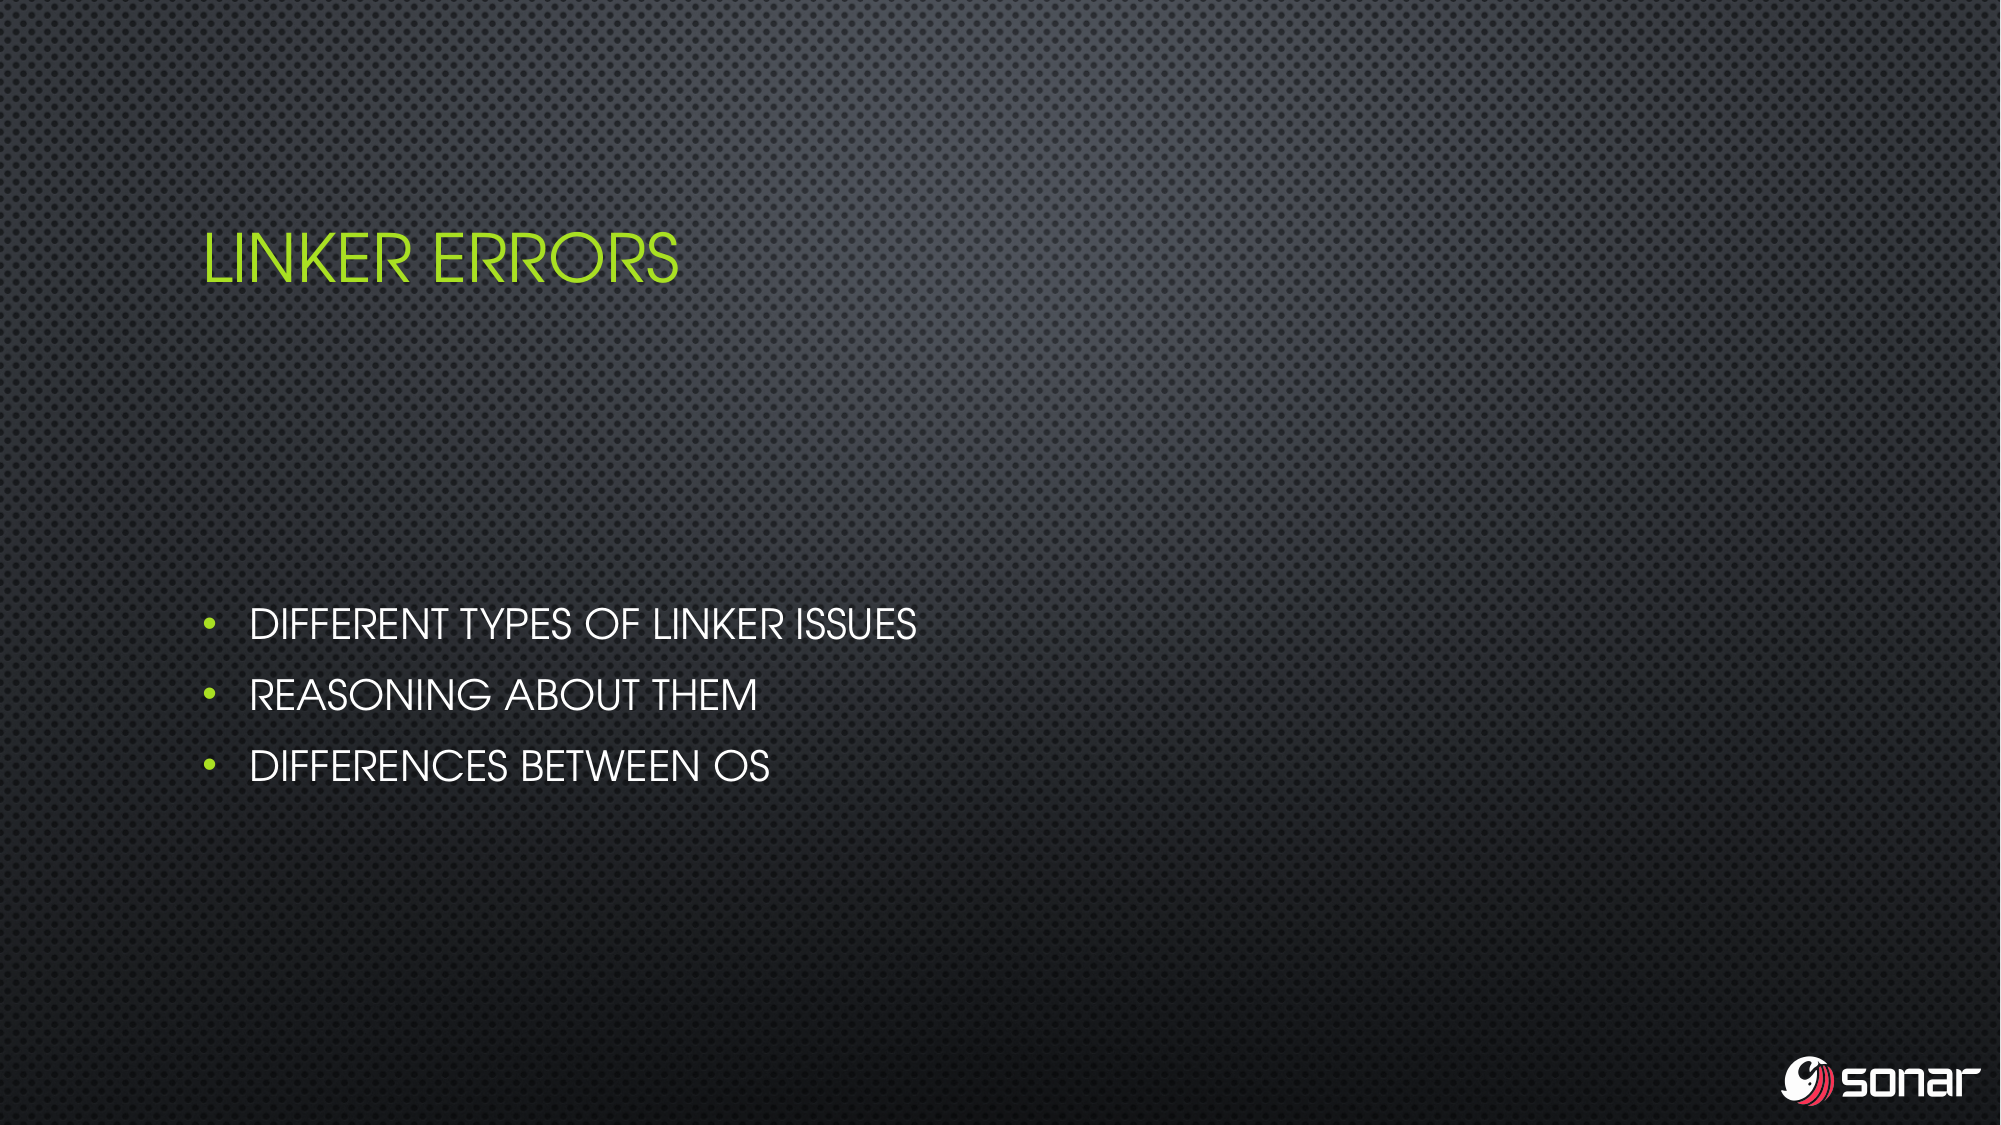

# Linker errors
Different types of linker issues
Reasoning about them
Differences between OS